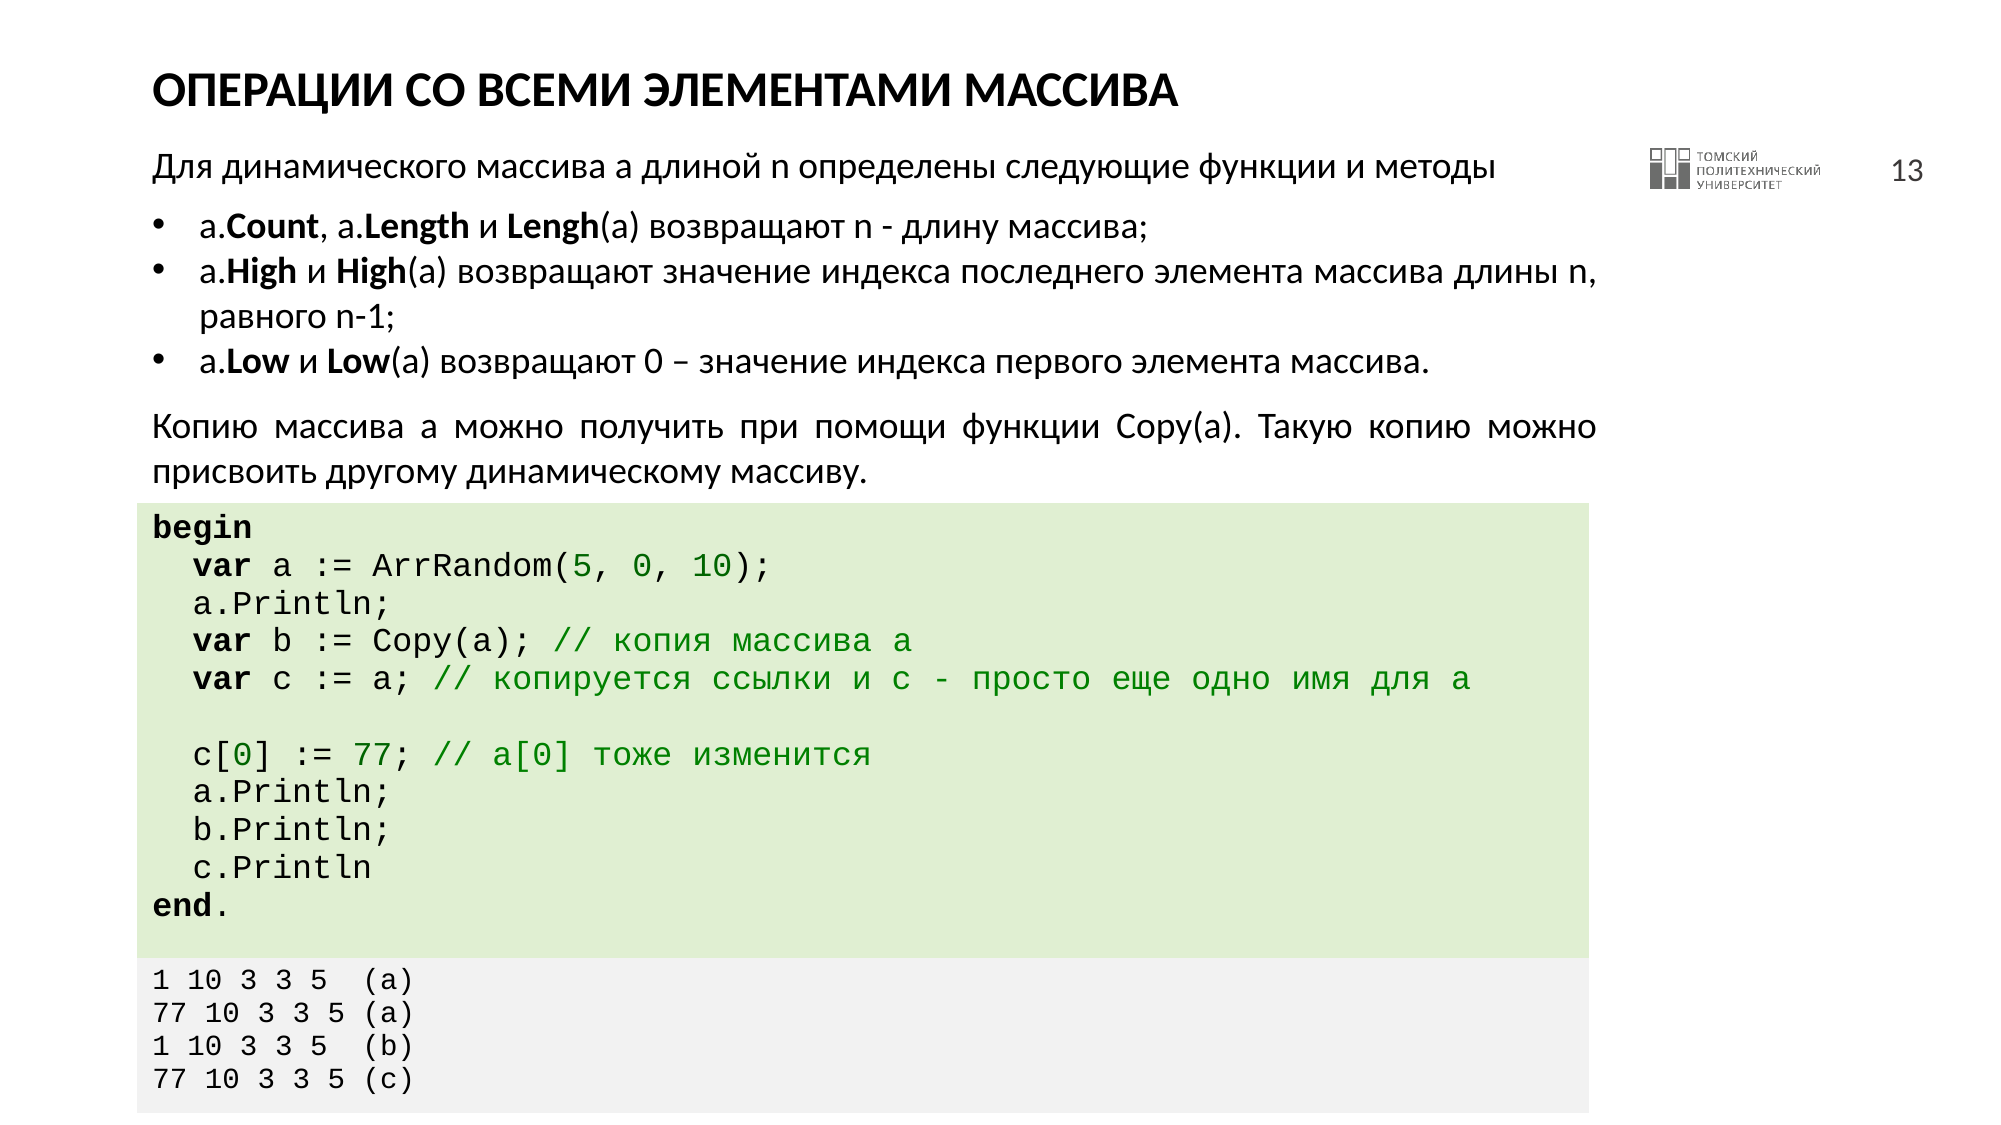

# ОПЕРАЦИИ СО ВСЕМИ ЭЛЕМЕНТАМИ МАССИВА
Для динамического массива a длиной n определены следующие функции и методы
a.Count, a.Length и Lengh(a) возвращают n - длину массива;
a.High и High(a) возвращают значение индекса последнего элемента массива длины n, равного n-1;
a.Low и Low(a) возвращают 0 – значение индекса первого элемента массива.
Копию массива а можно получить при помощи функции Copy(a). Такую копию можно присвоить другому динамическому массиву.
| begin var a := ArrRandom(5, 0, 10); a.Println; var b := Copy(a); // копия массива a var c := a; // копируется ссылки и c - просто еще одно имя для a c[0] := 77; // a[0] тоже изменится a.Println; b.Println; c.Println end. |
| --- |
| 1 10 3 3 5 (a) 77 10 3 3 5 (a) 1 10 3 3 5 (b) 77 10 3 3 5 (c) |